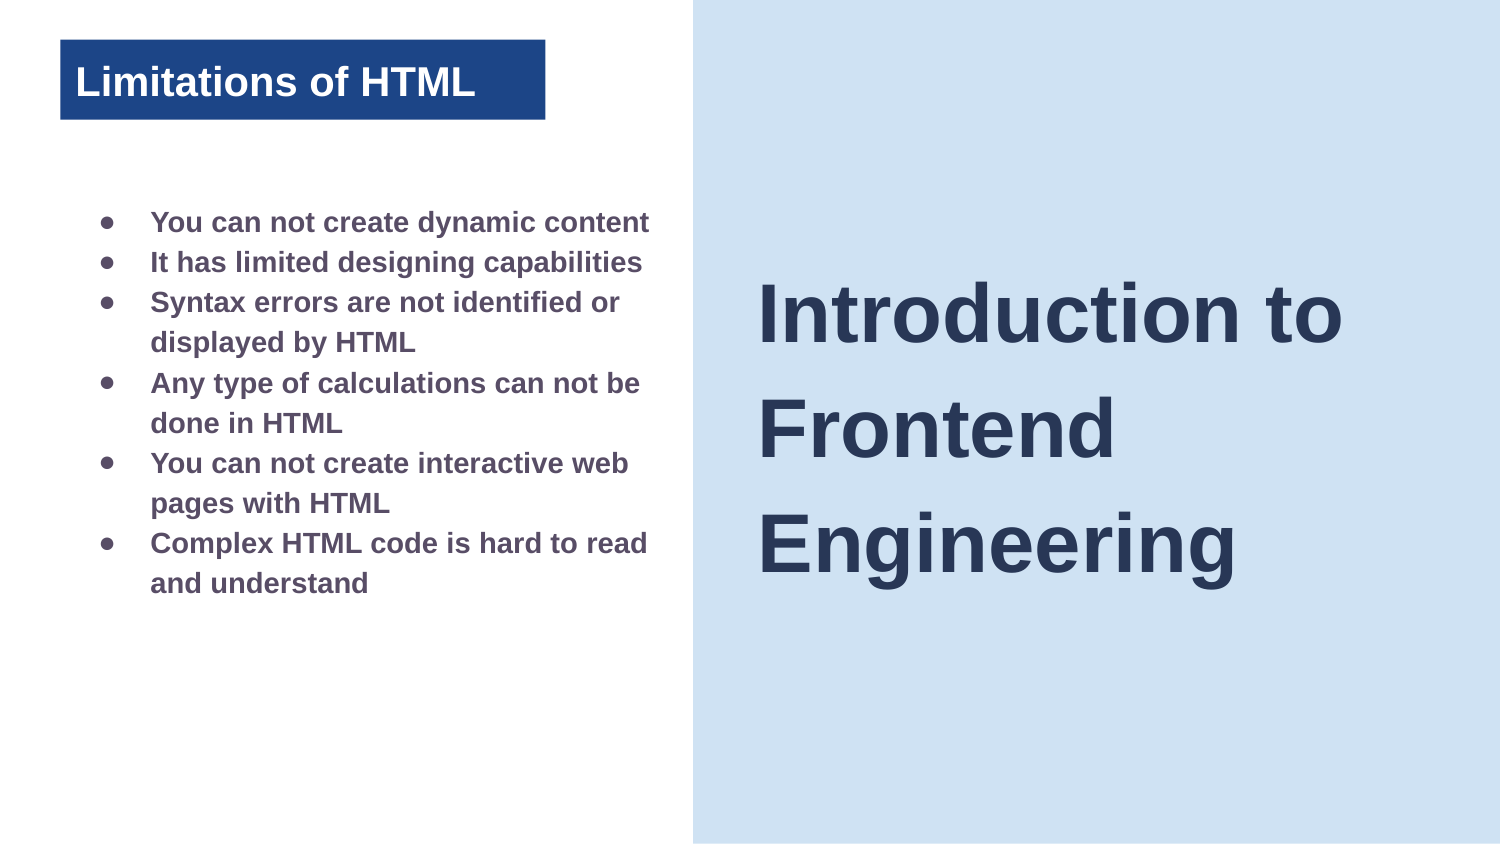

Limitations of HTML
You can not create dynamic content
It has limited designing capabilities
Syntax errors are not identified or displayed by HTML
Any type of calculations can not be done in HTML
You can not create interactive web pages with HTML
Complex HTML code is hard to read and understand

Introduction to Frontend Engineering